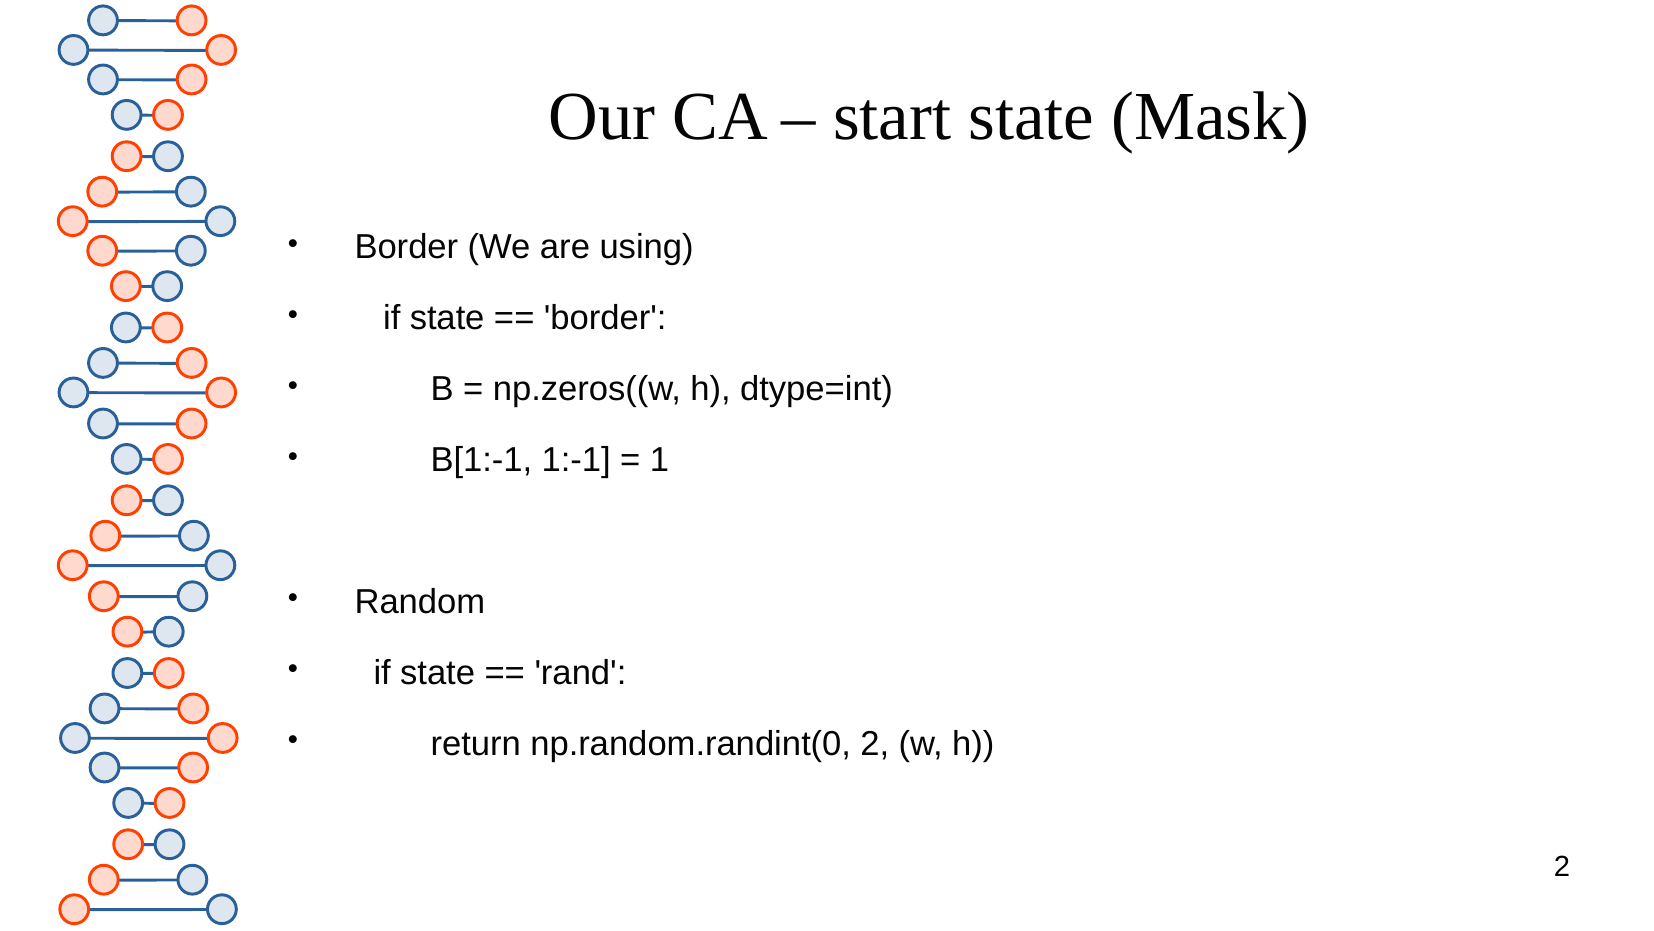

# Our CA – start state (Mask)
Border (We are using)
   if state == 'border':
        B = np.zeros((w, h), dtype=int)
        B[1:-1, 1:-1] = 1

Random
  if state == 'rand':
        return np.random.randint(0, 2, (w, h))
2